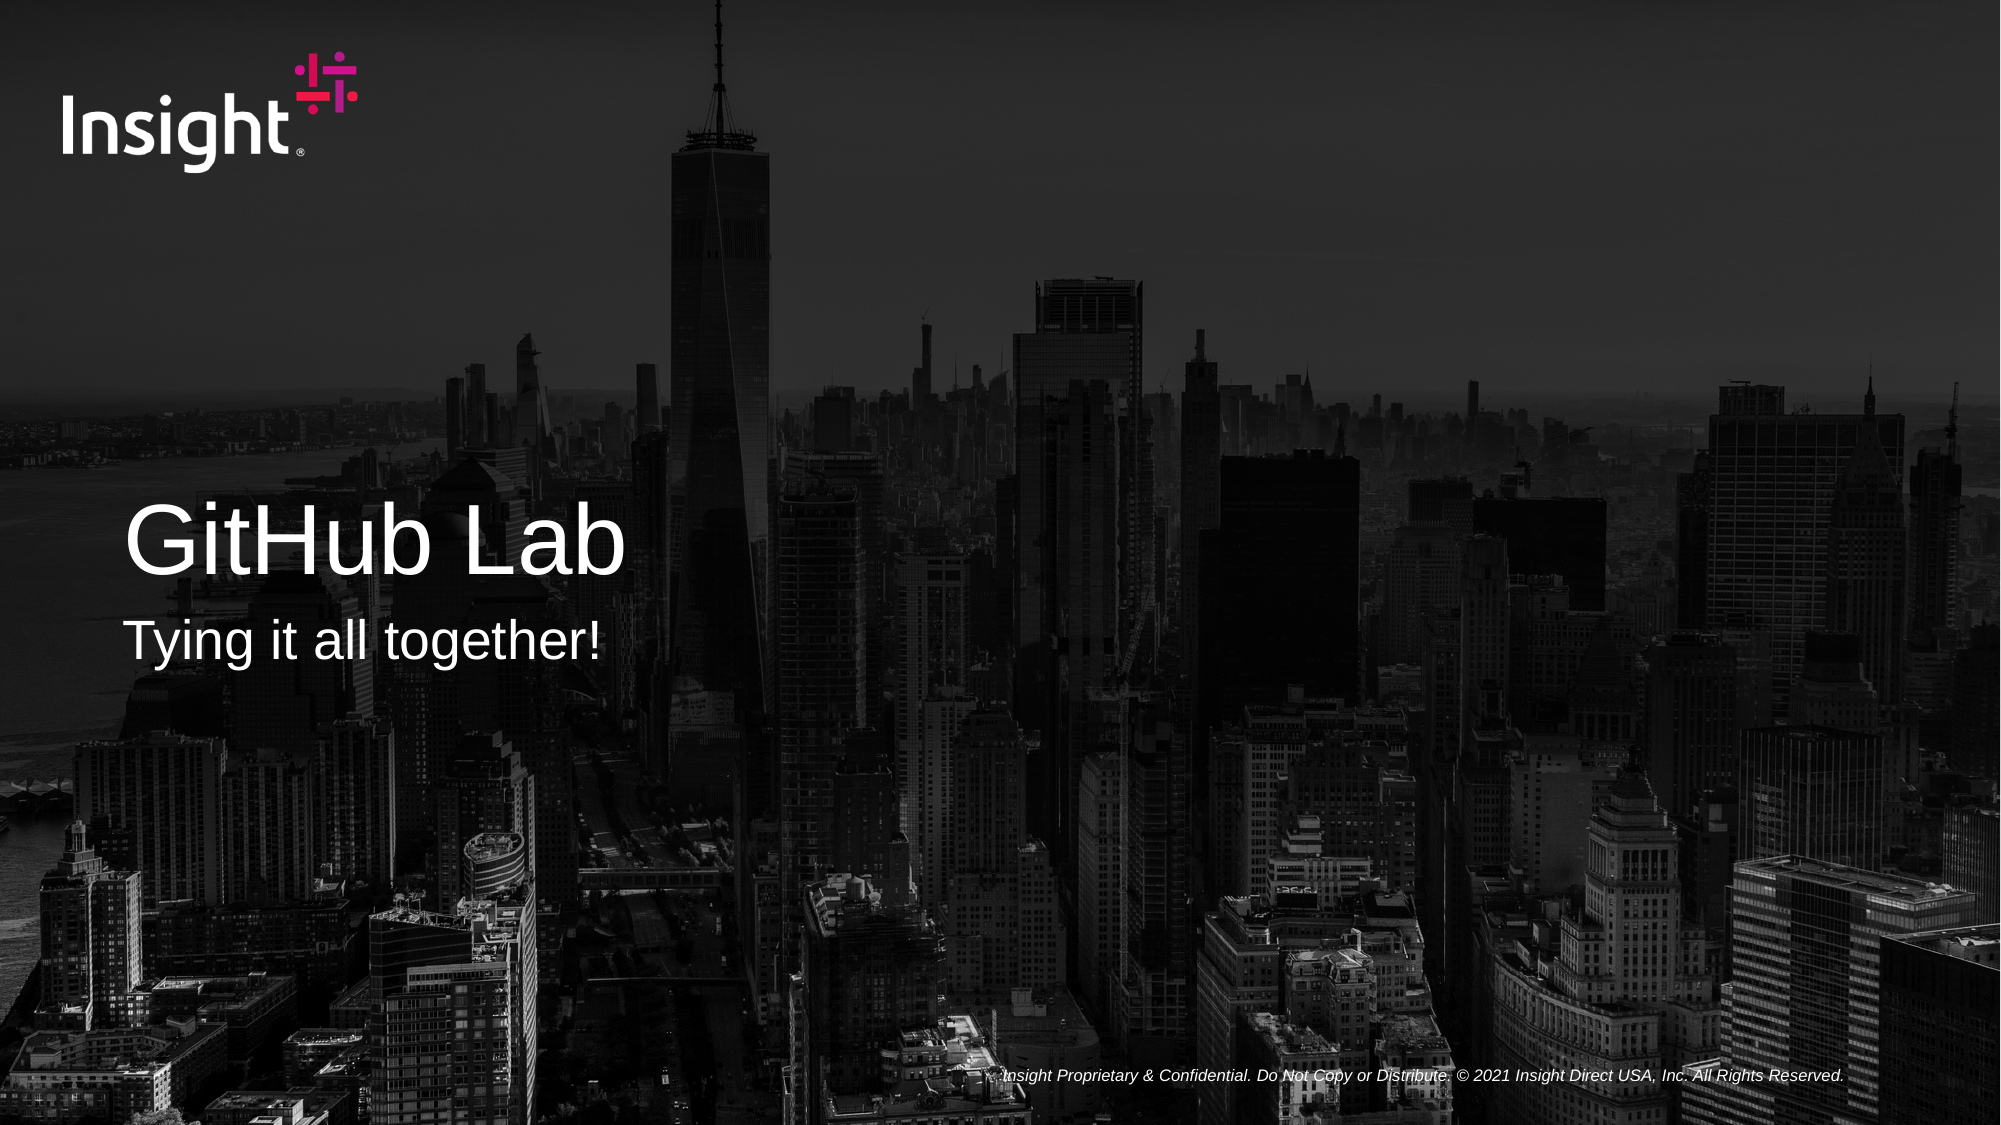

# GitHub Lab
Tying it all together!